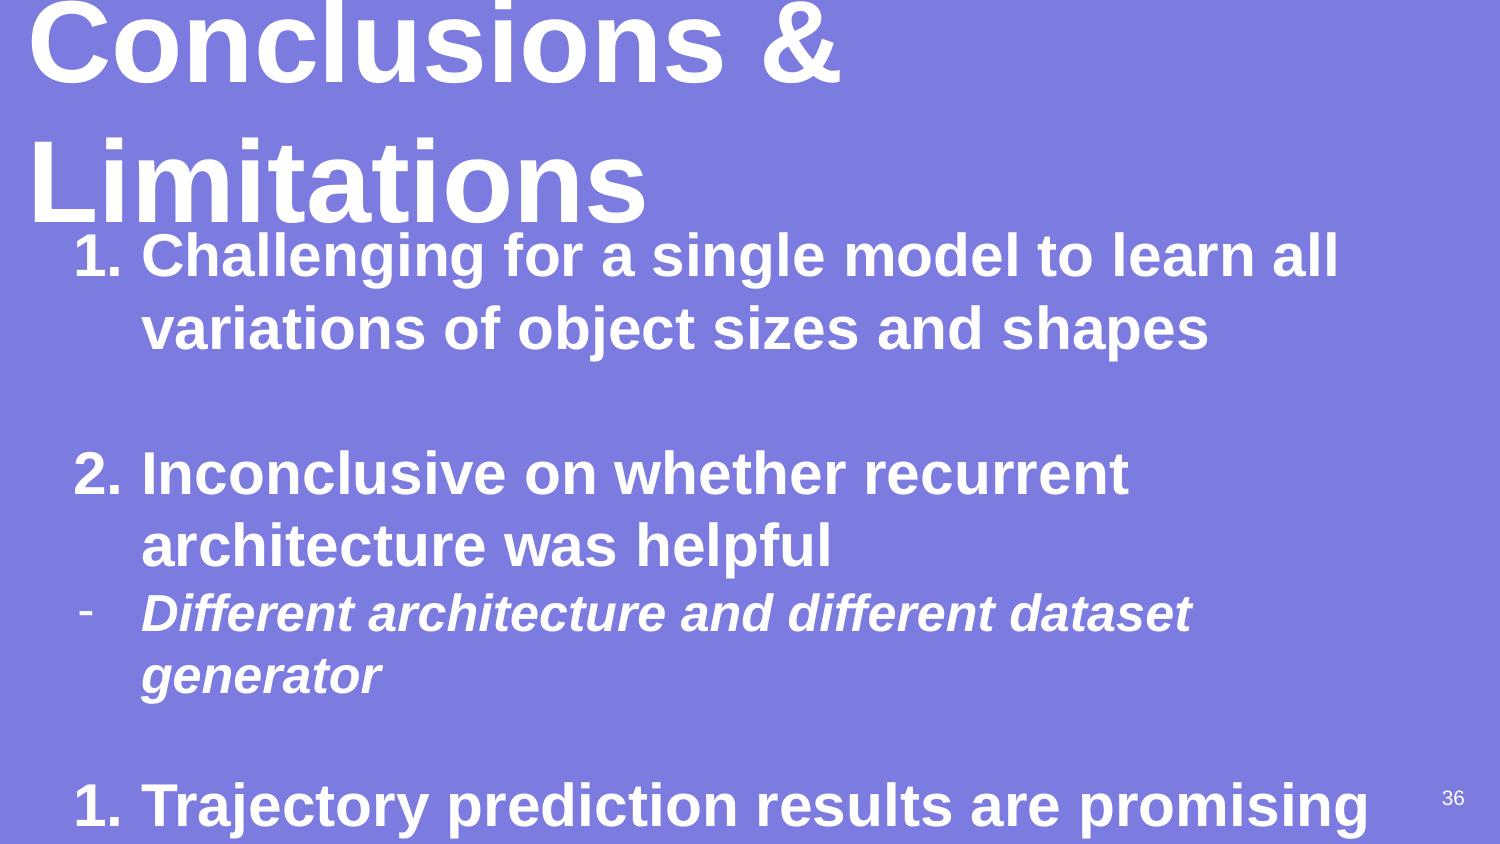

# Conclusions & Limitations
Challenging for a single model to learn all variations of object sizes and shapes

Inconclusive on whether recurrent architecture was helpful
Different architecture and different dataset generator

Trajectory prediction results are promising
36